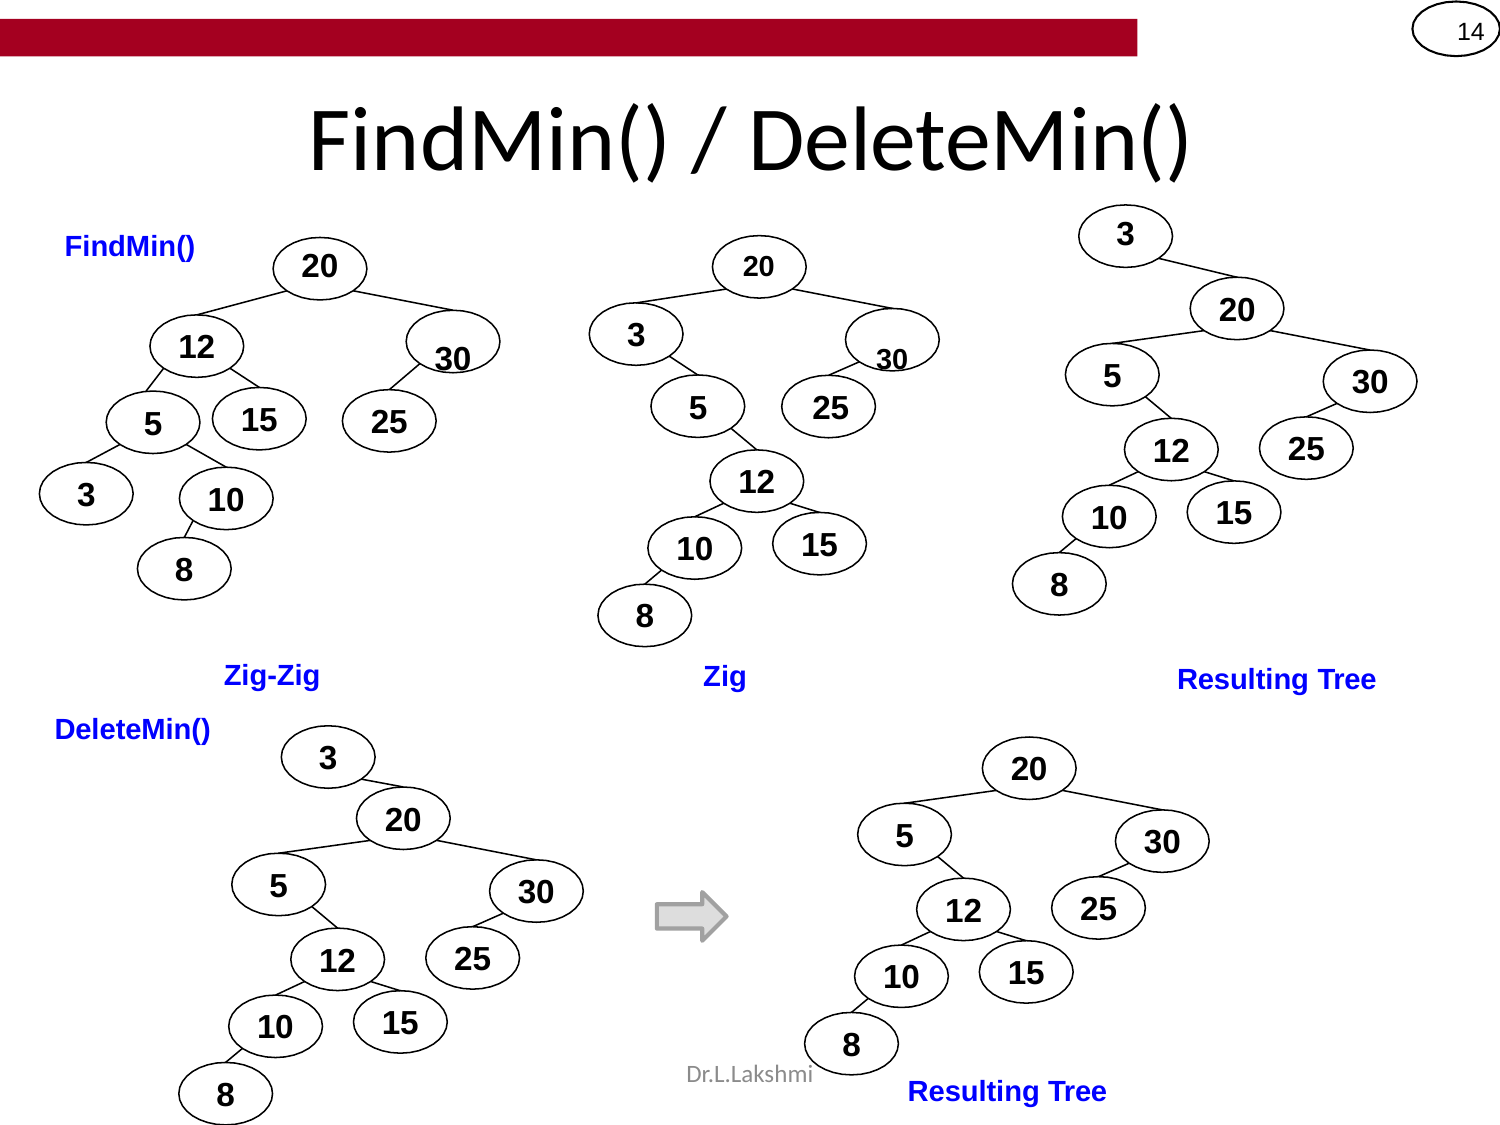

14

# FindMin() / DeleteMin()

3
20	20
FindMin()

20

3

30	30
12

5

30

5	25

15

25
5

25
12

12

3

10

15
10

15
10

8

8

8
Zig-Zig
Zig
Resulting Tree
DeleteMin()

3

20

20

5
30

5

30

25
12

25
12

15
10

15
10

8
Dr.L.Lakshmi

Resulting Tree
8